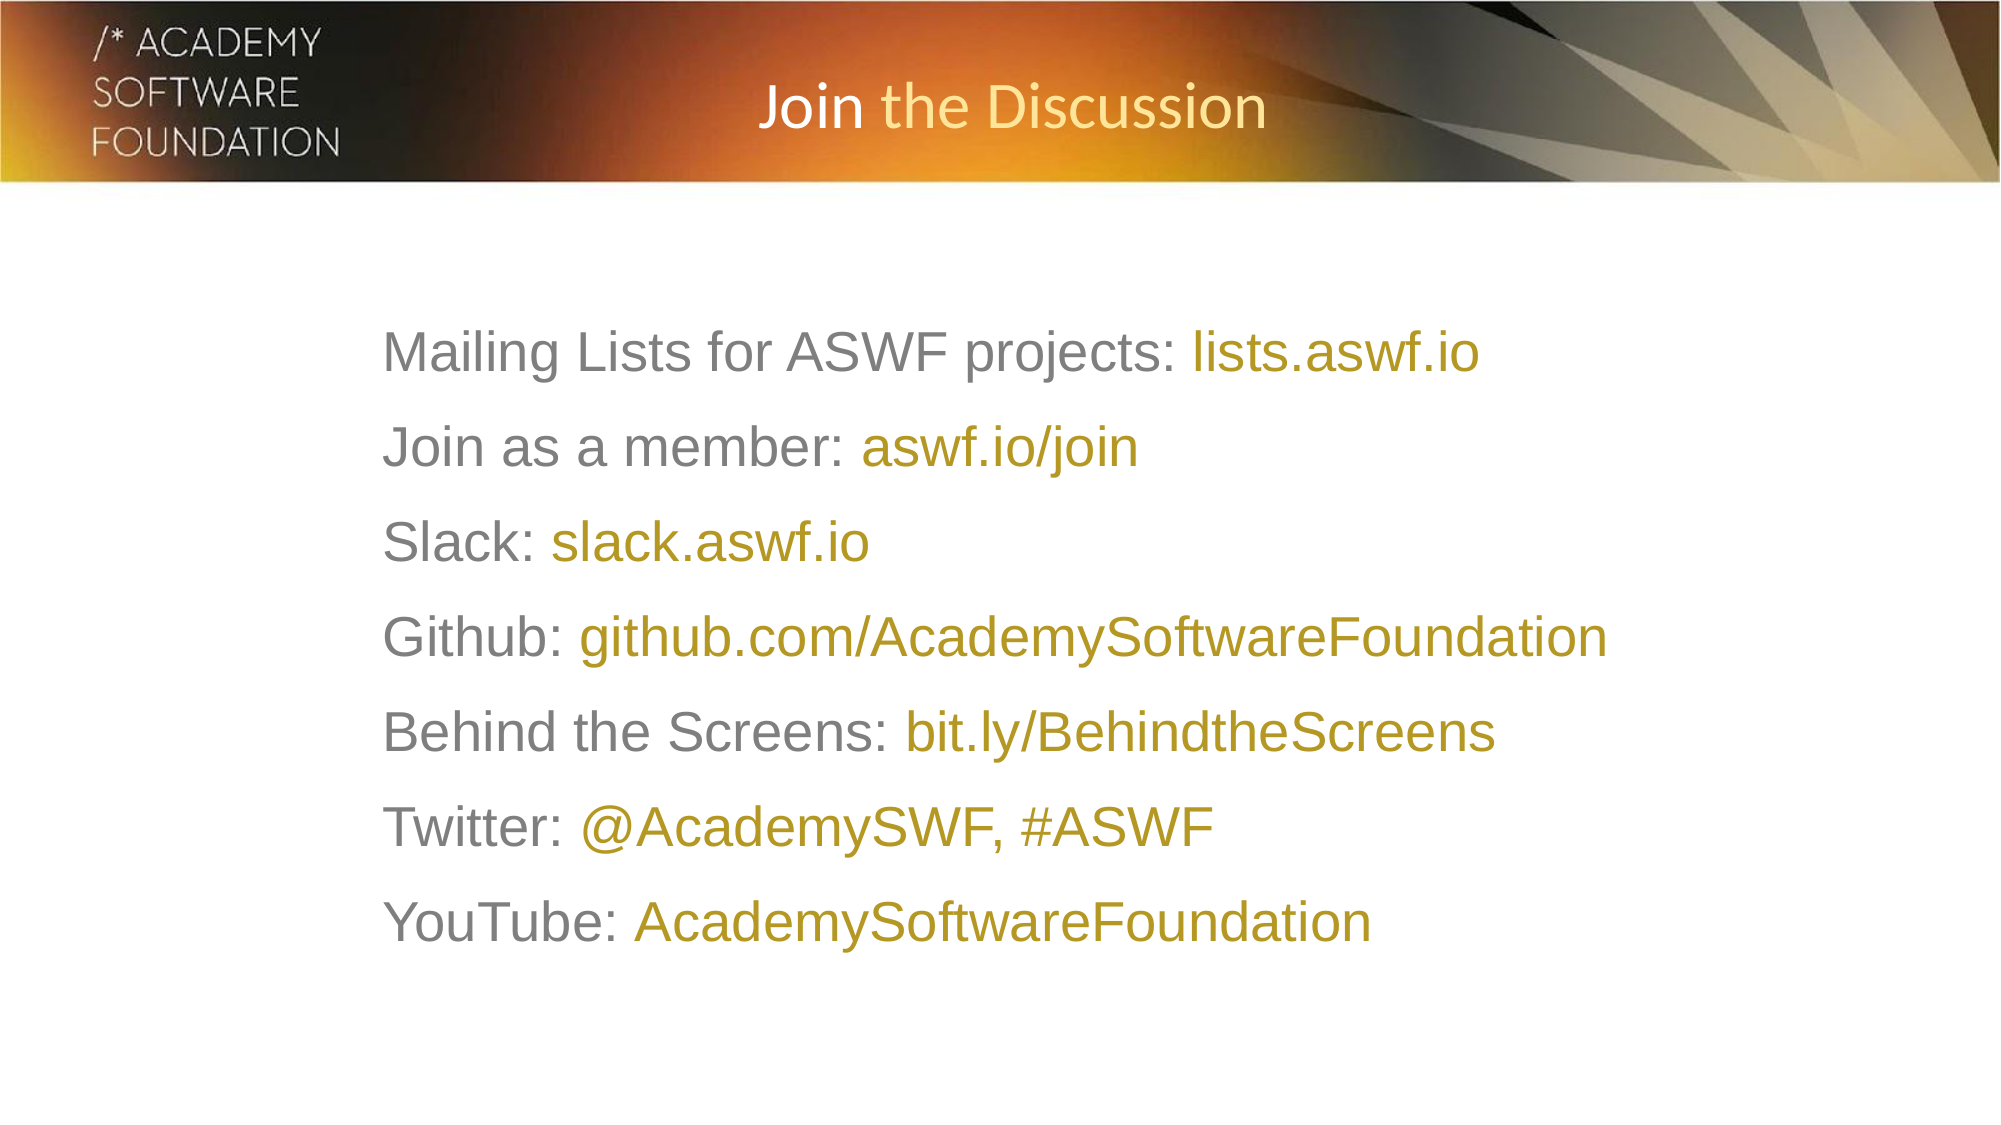

Join the Discussion
Mailing Lists for ASWF projects: lists.aswf.io

Join as a member: aswf.io/join

Slack: slack.aswf.io

Github: github.com/AcademySoftwareFoundation

Behind the Screens: bit.ly/BehindtheScreens

Twitter: @AcademySWF, #ASWF

YouTube: AcademySoftwareFoundation